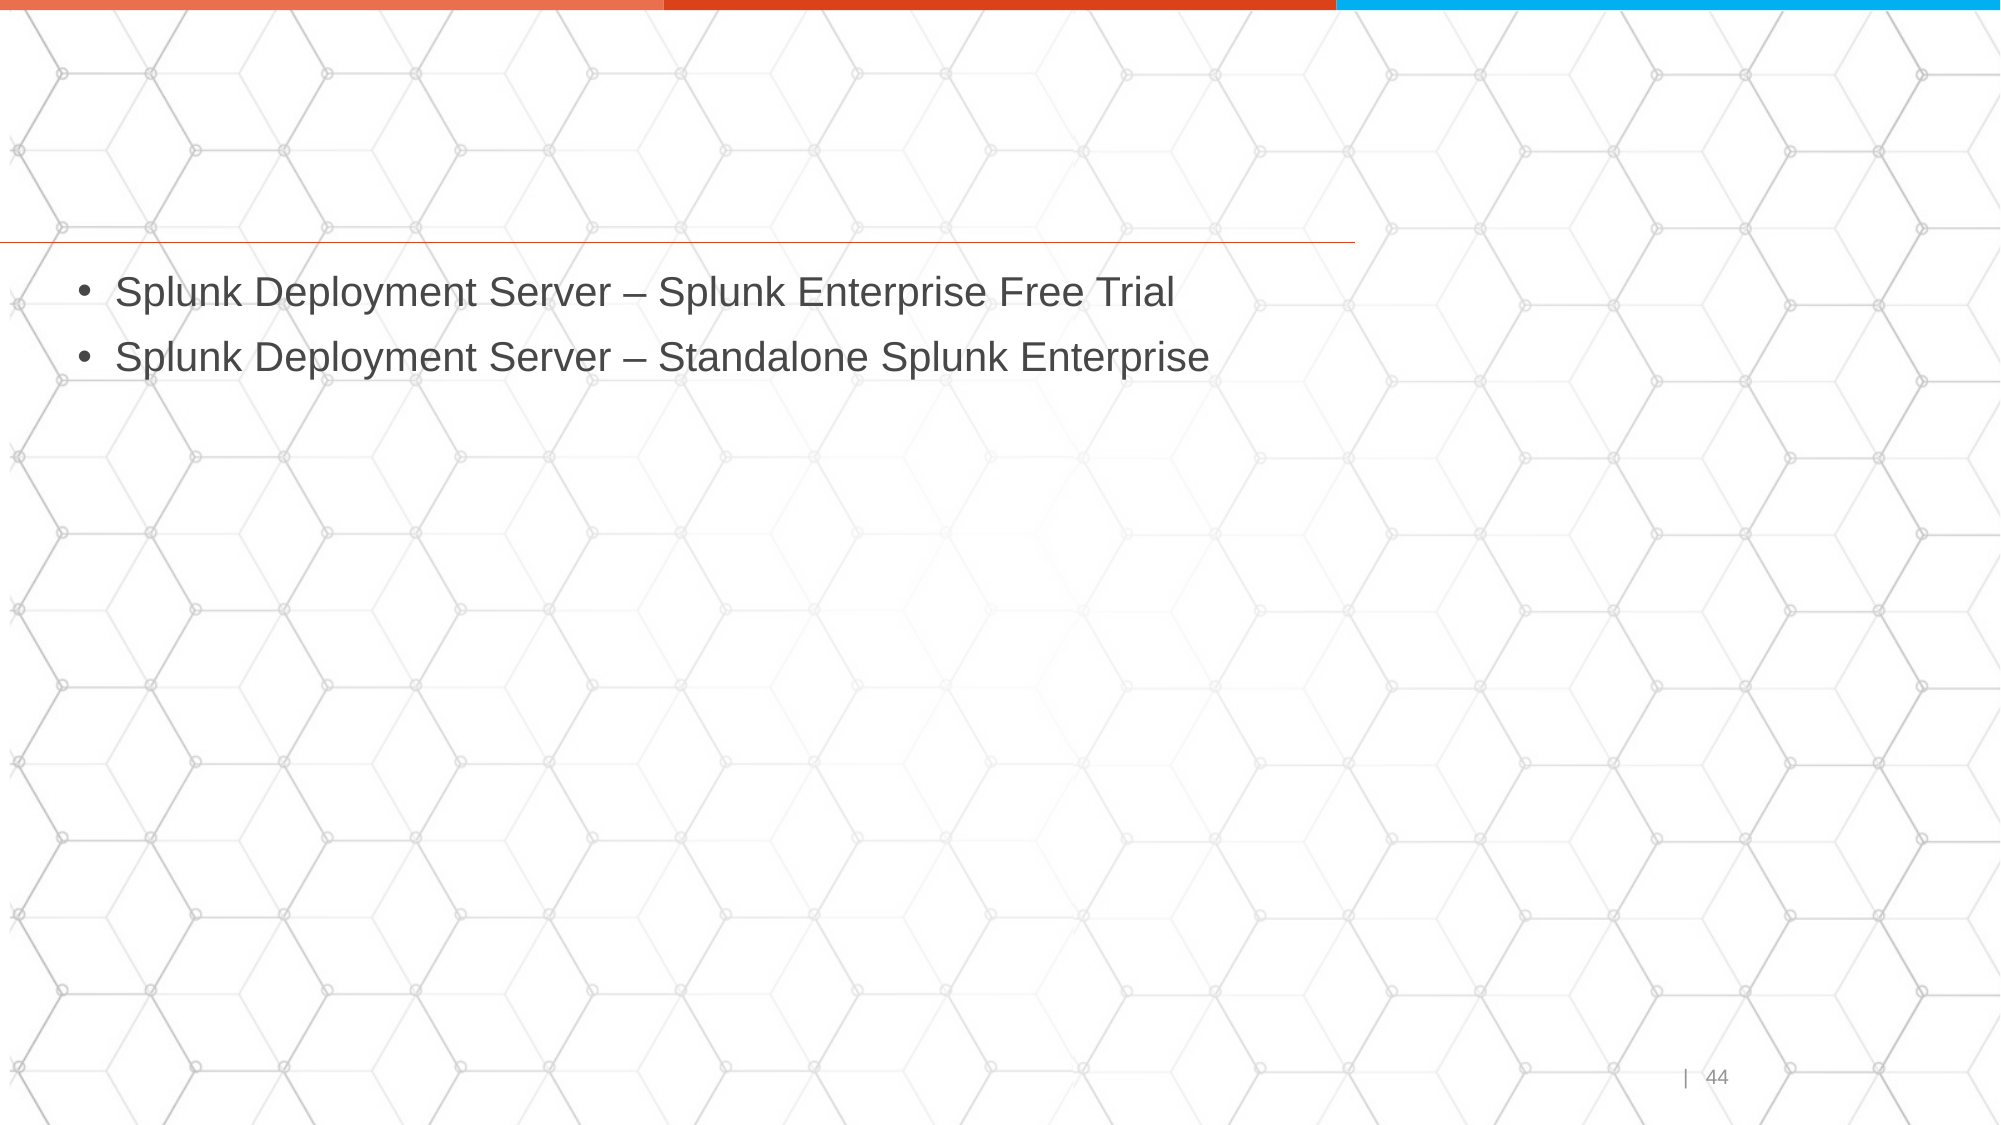

#
Splunk Deployment Server – Splunk Enterprise Free Trial
Splunk Deployment Server – Standalone Splunk Enterprise
|   44